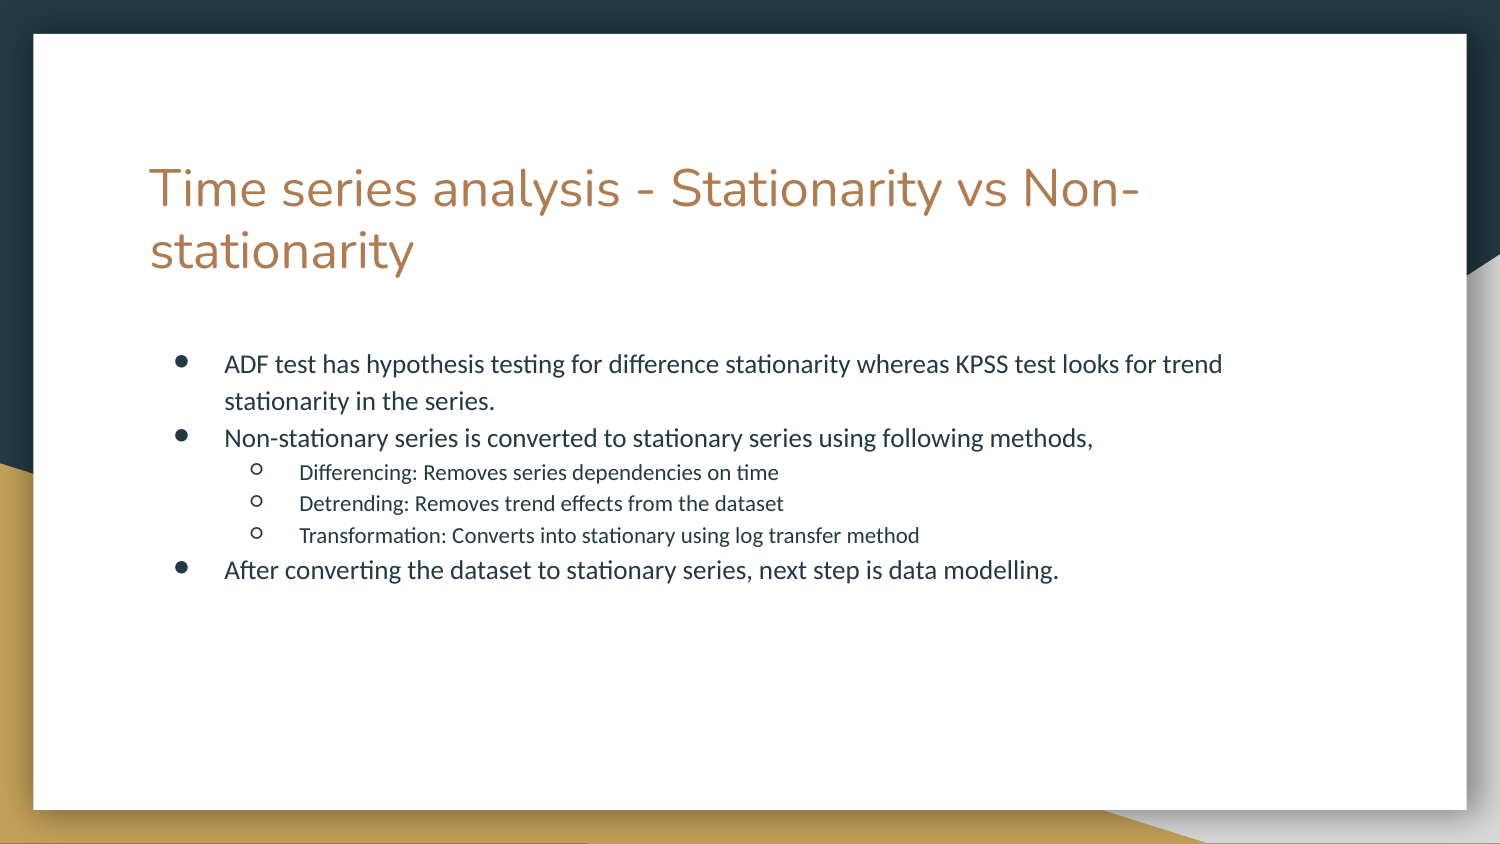

# Time series analysis - Stationarity vs Non-stationarity
ADF test has hypothesis testing for difference stationarity whereas KPSS test looks for trend stationarity in the series.
Non-stationary series is converted to stationary series using following methods,
Differencing: Removes series dependencies on time
Detrending: Removes trend effects from the dataset
Transformation: Converts into stationary using log transfer method
After converting the dataset to stationary series, next step is data modelling.